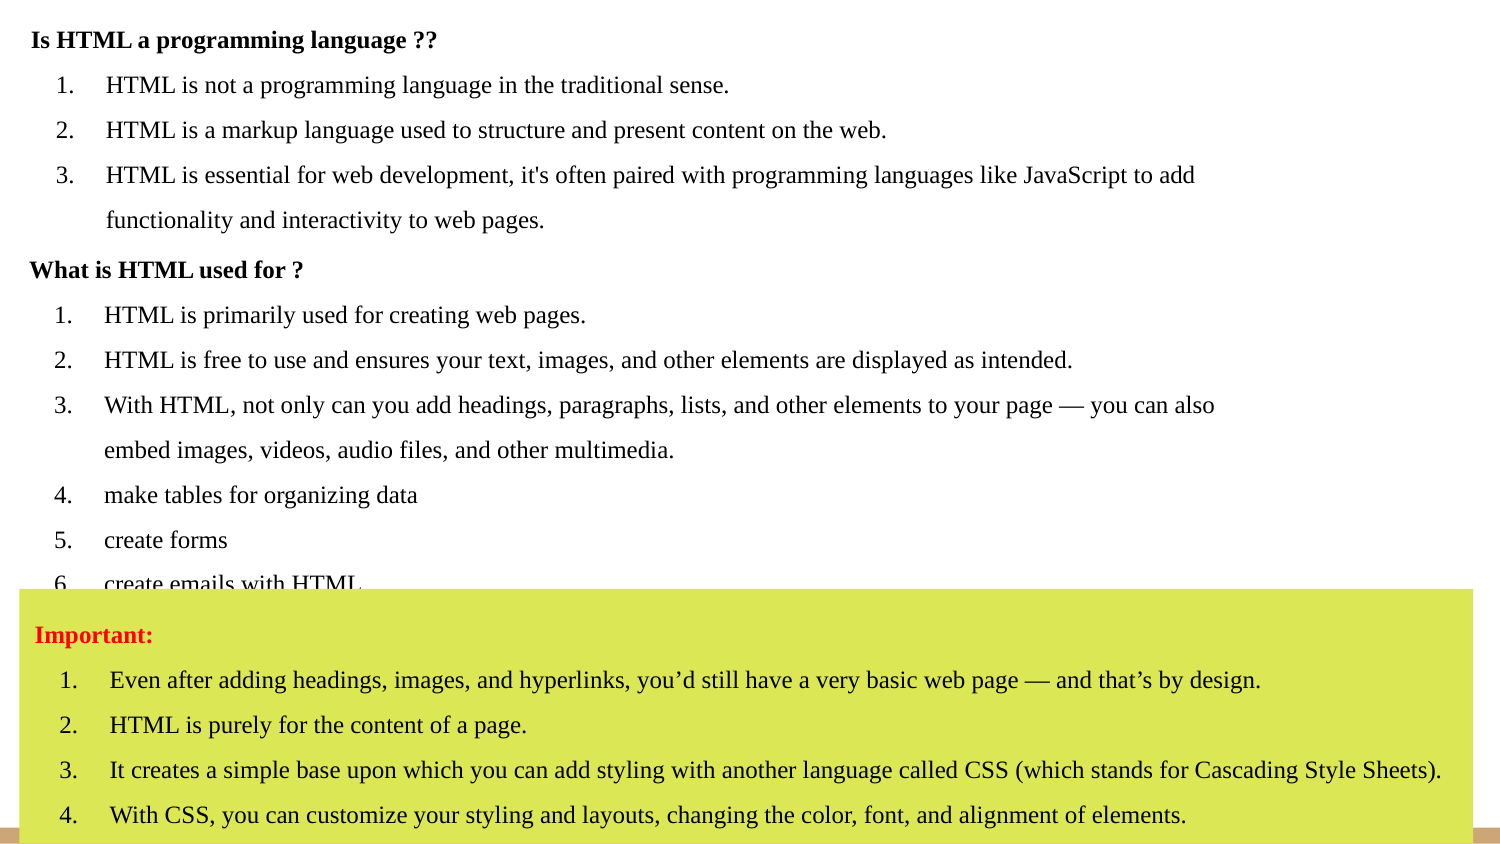

Is HTML a programming language ??
HTML is not a programming language in the traditional sense.
HTML is a markup language used to structure and present content on the web.
HTML is essential for web development, it's often paired with programming languages like JavaScript to add functionality and interactivity to web pages.
What is HTML used for ?
HTML is primarily used for creating web pages.
HTML is free to use and ensures your text, images, and other elements are displayed as intended.
With HTML, not only can you add headings, paragraphs, lists, and other elements to your page — you can also embed images, videos, audio files, and other multimedia.
make tables for organizing data
create forms
create emails with HTML
Important:
Even after adding headings, images, and hyperlinks, you’d still have a very basic web page — and that’s by design.
HTML is purely for the content of a page.
It creates a simple base upon which you can add styling with another language called CSS (which stands for Cascading Style Sheets).
With CSS, you can customize your styling and layouts, changing the color, font, and alignment of elements.